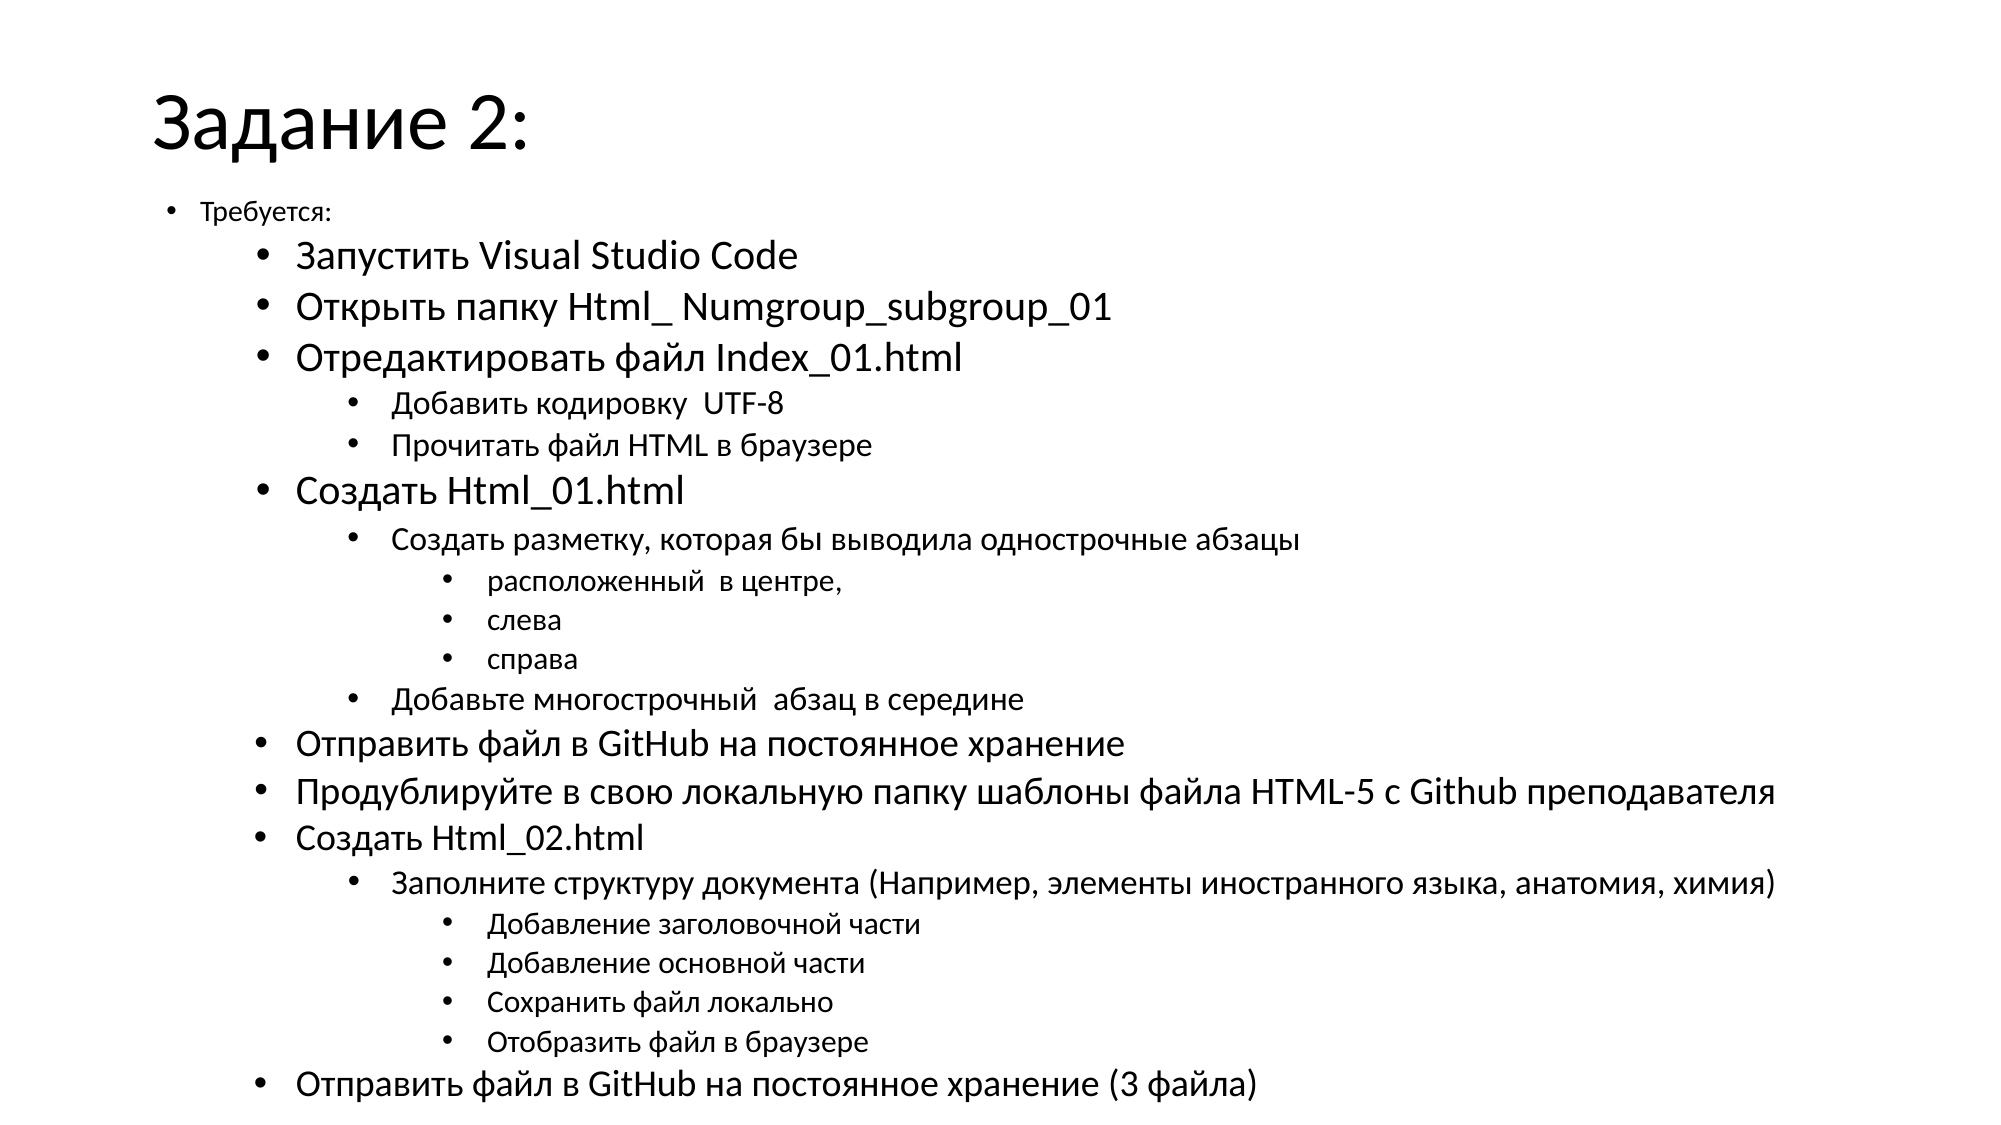

# Задание 2:
Требуется:
Запустить Visual Studio Code
Открыть папку Html_ Numgroup_subgroup_01
Отредактировать файл Index_01.html
Добавить кодировку  UTF-8
Прочитать файл HTML в браузере
Создать Html_01.html
Создать разметку, которая бы выводила однострочные абзацы
расположенный  в центре,
слева
справа
Добавьте многострочный  абзац в середине
Отправить файл в GitHub на постоянное хранение
Продублируйте в свою локальную папку шаблоны файла HTML-5 c Github преподавателя
Создать Html_02.html
Заполните структуру документа (Например, элементы иностранного языка, анатомия, химия)
Добавление заголовочной части
Добавление основной части
Сохранить файл локально
Отобразить файл в браузере
Отправить файл в GitHub на постоянное хранение (3 файла)